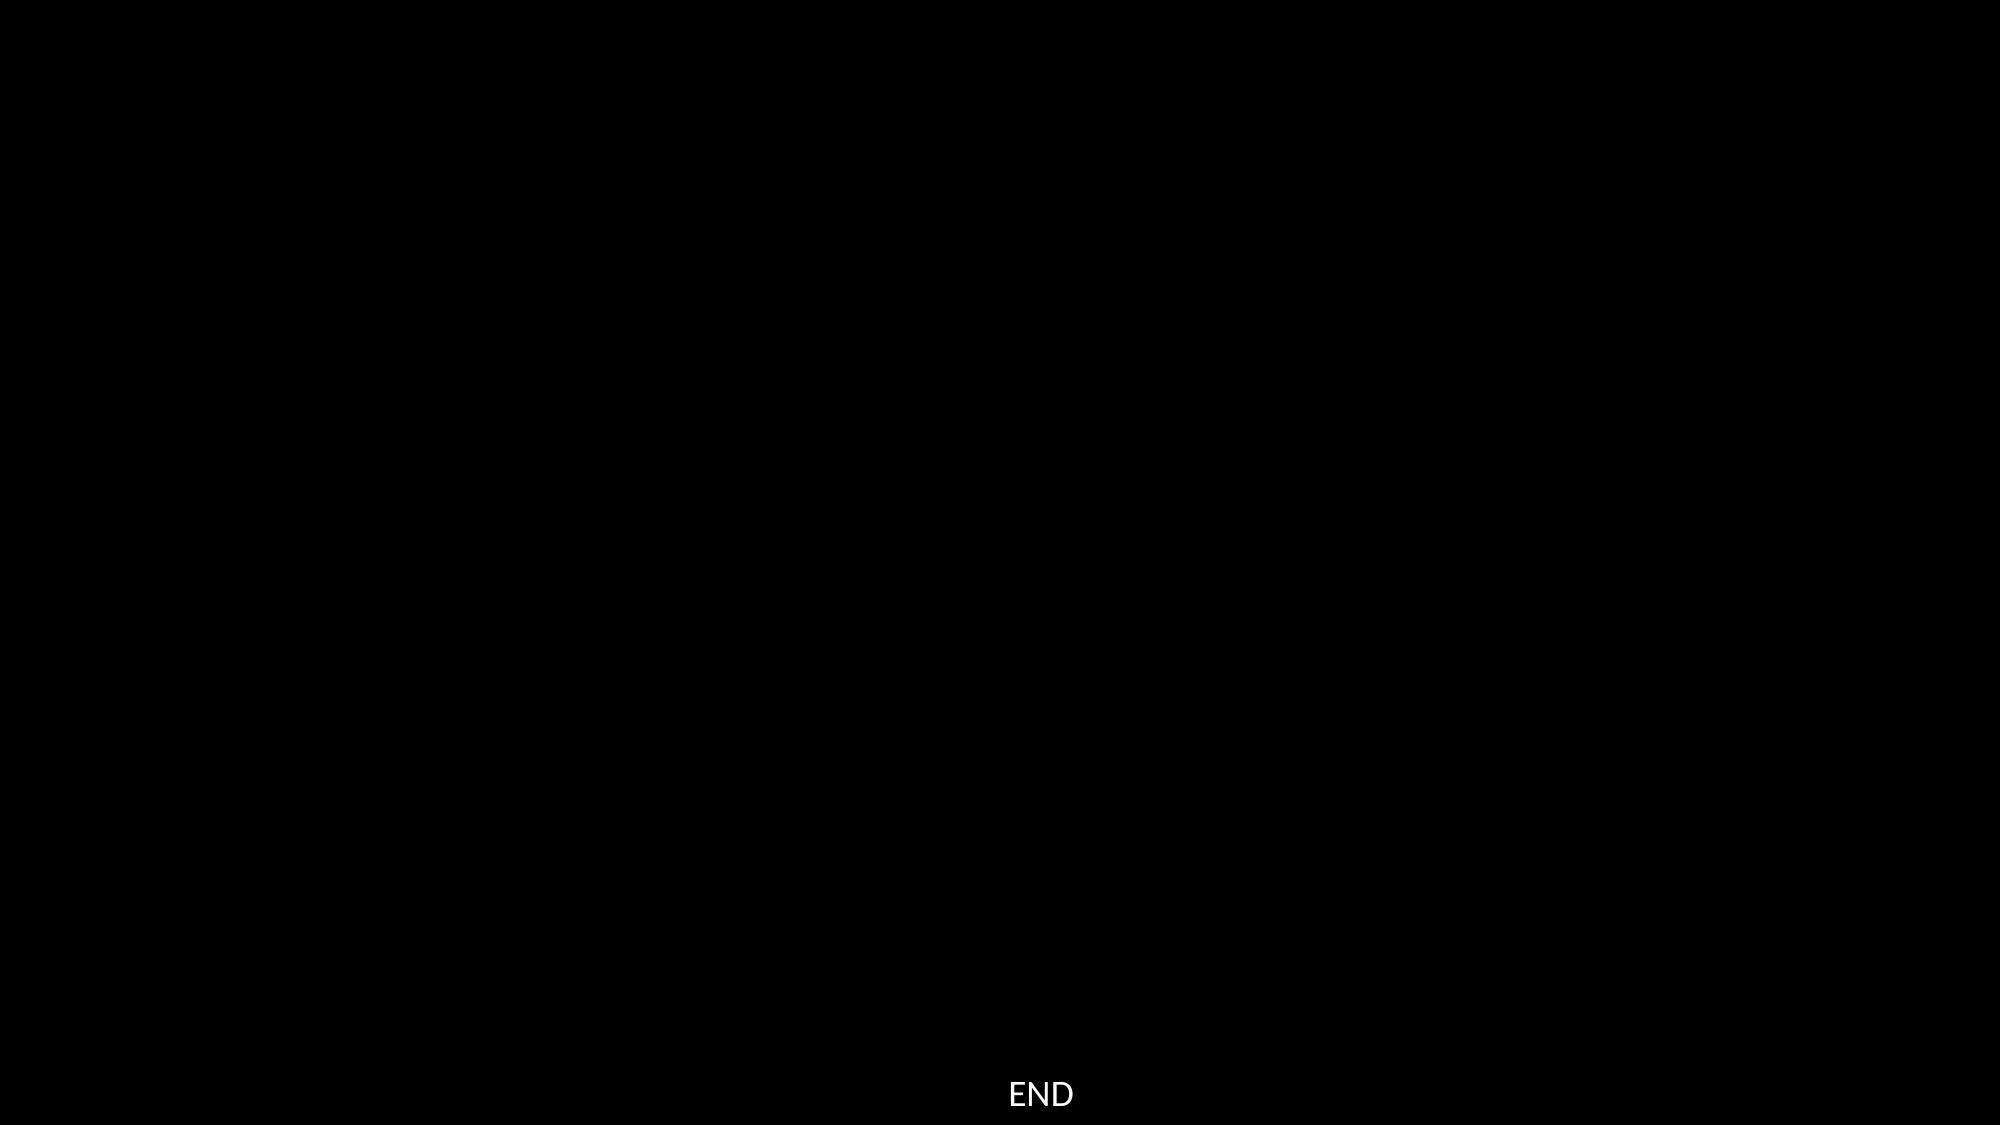

END
The Eric & Wendy Schmidt Data Science for Social Good Summer Fellowship 2013
13